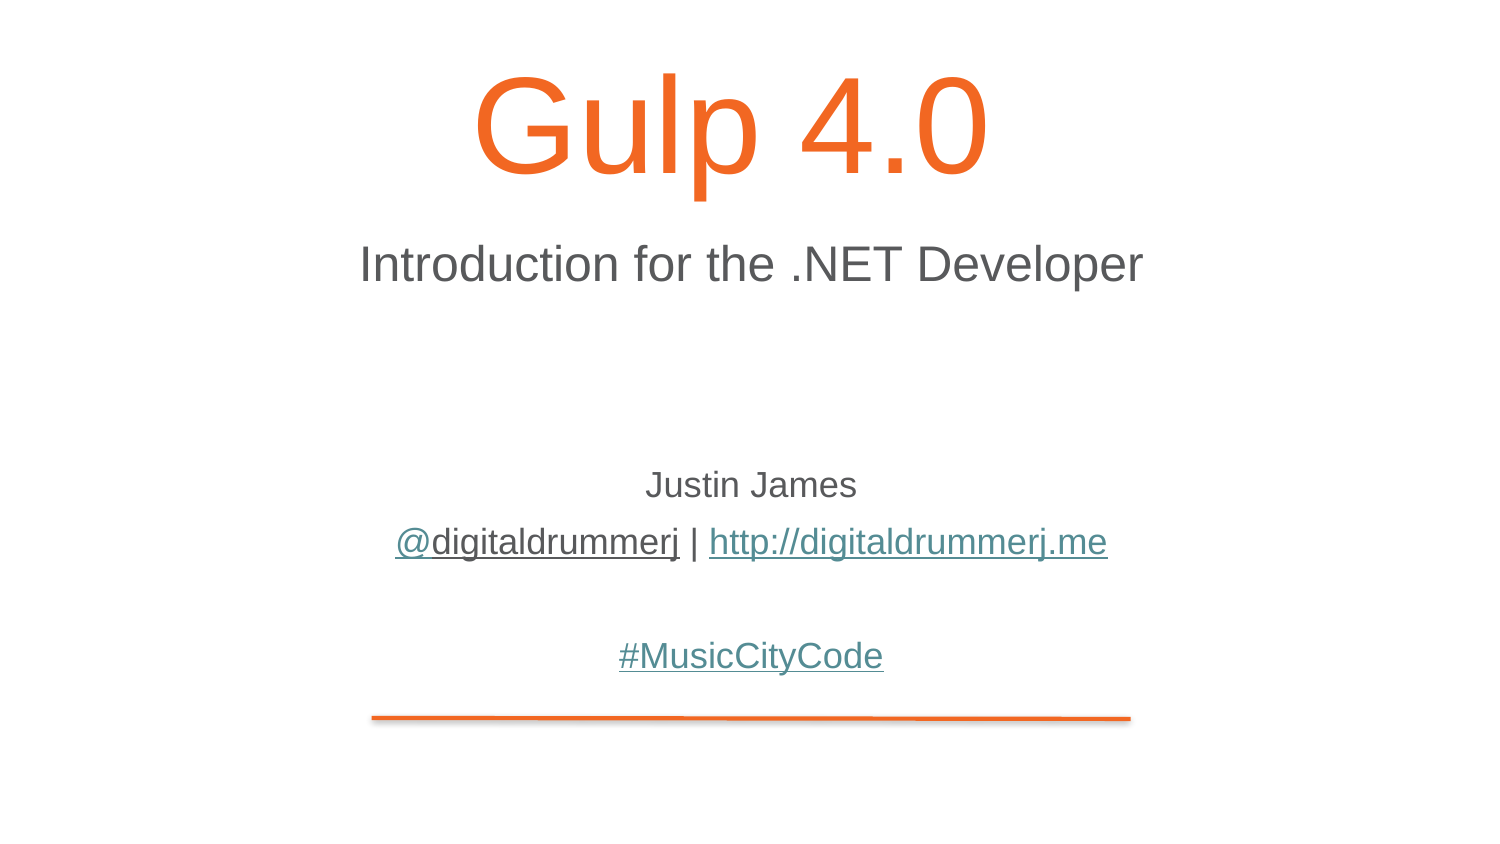

# Gulp 4.0
Introduction for the .NET Developer
Justin James
@digitaldrummerj | http://digitaldrummerj.me

#MusicCityCode